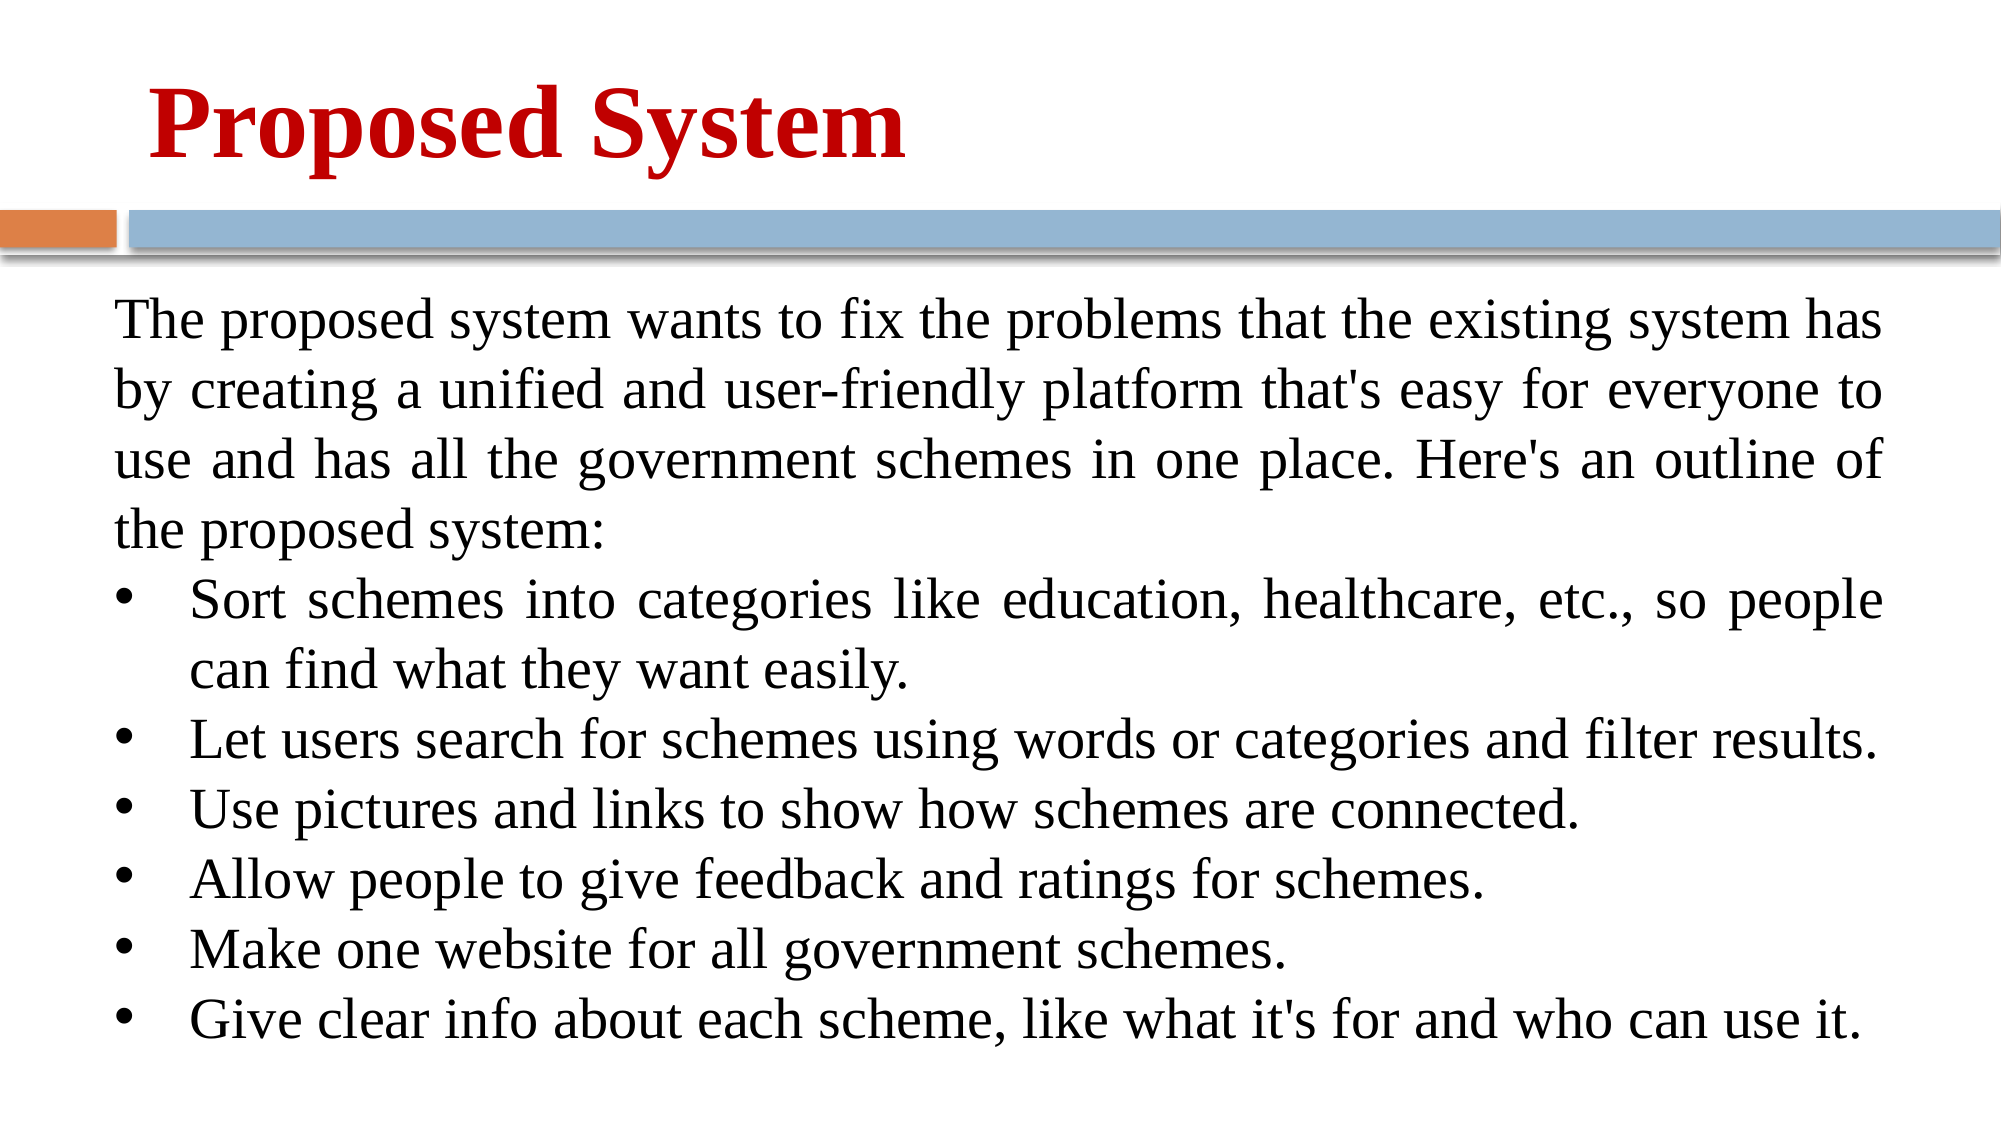

# Proposed System
The proposed system wants to fix the problems that the existing system has by creating a unified and user-friendly platform that's easy for everyone to use and has all the government schemes in one place. Here's an outline of the proposed system:
Sort schemes into categories like education, healthcare, etc., so people can find what they want easily.
Let users search for schemes using words or categories and filter results.
Use pictures and links to show how schemes are connected.
Allow people to give feedback and ratings for schemes.
Make one website for all government schemes.
Give clear info about each scheme, like what it's for and who can use it.